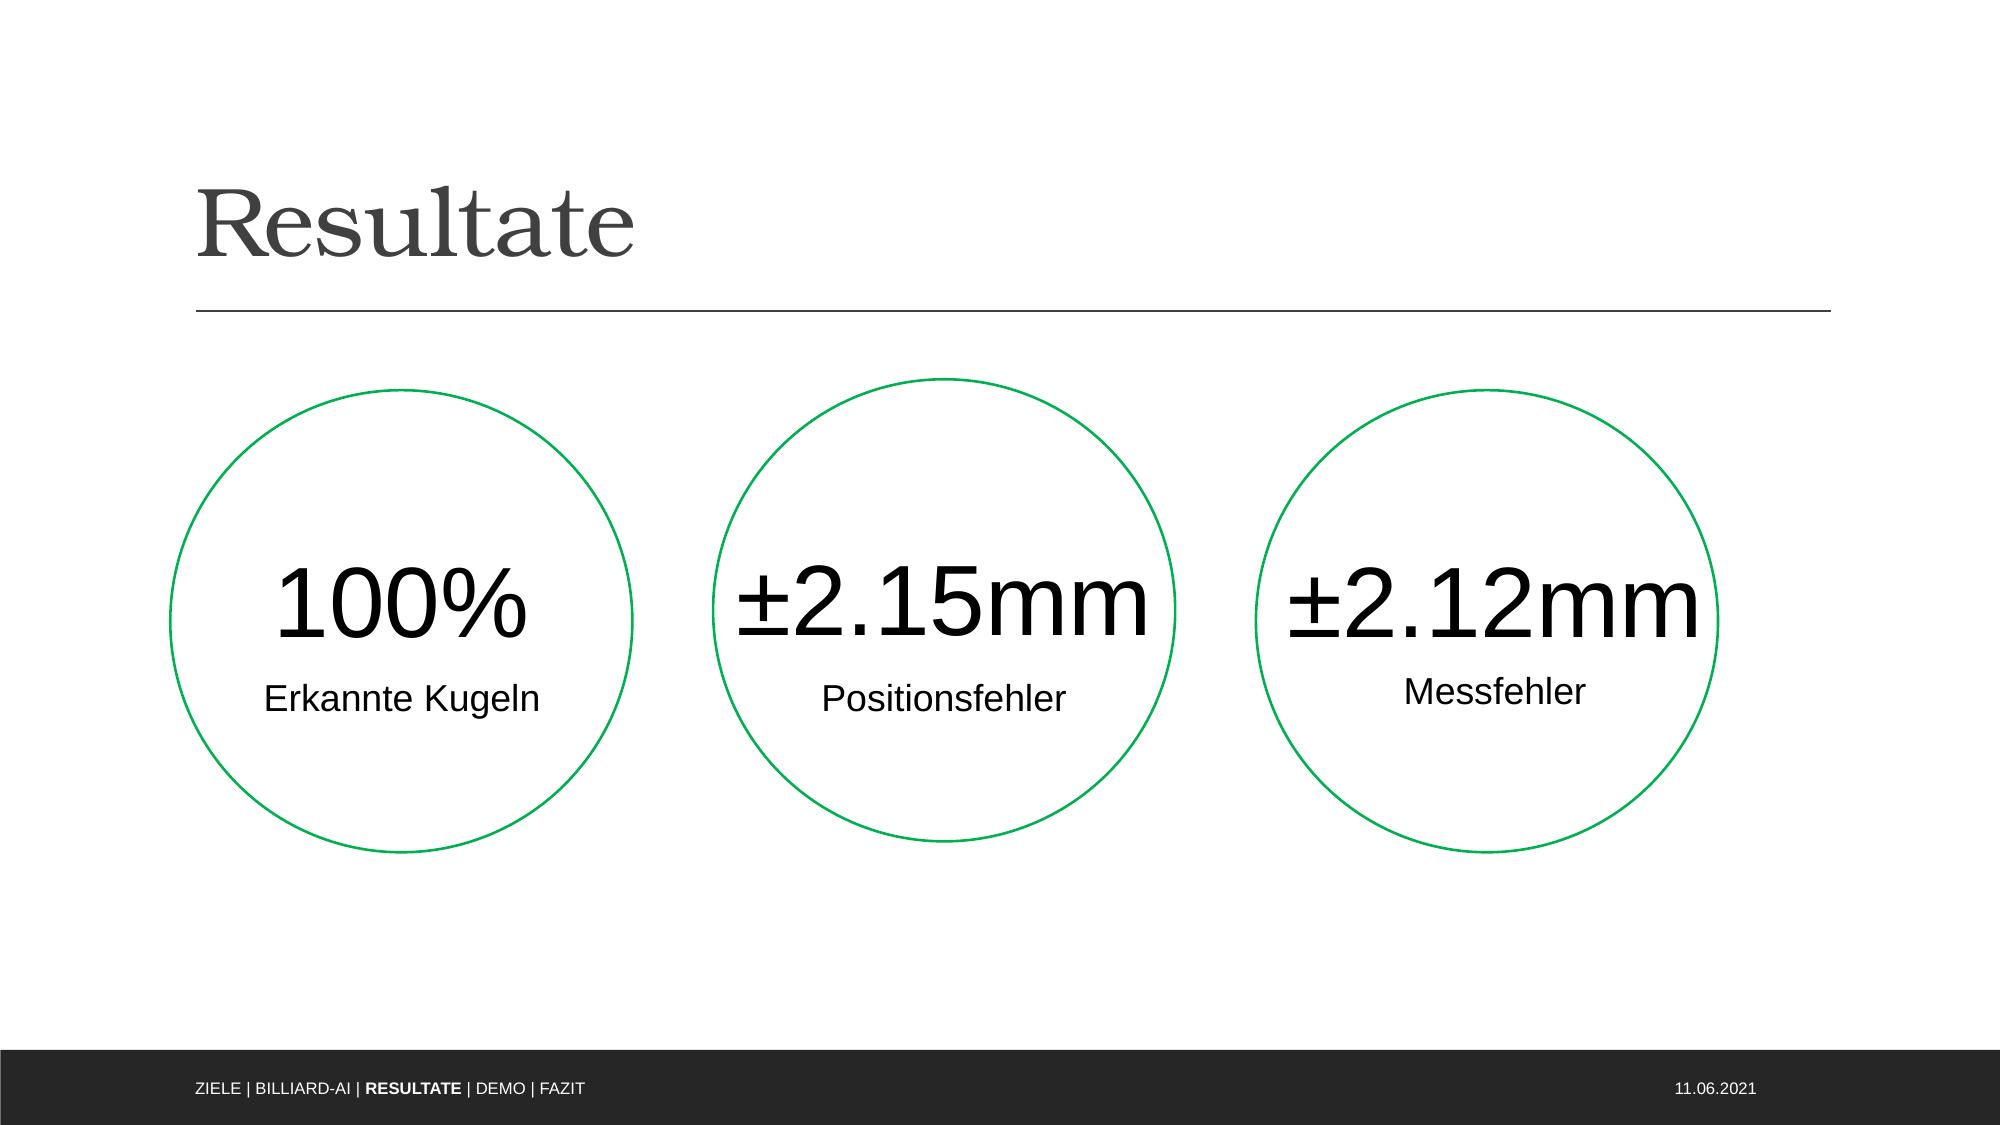

# Resultate

±2.15mm
100%
±2.12mm
Messfehler
Erkannte Kugeln
Positionsfehler
11.06.2021